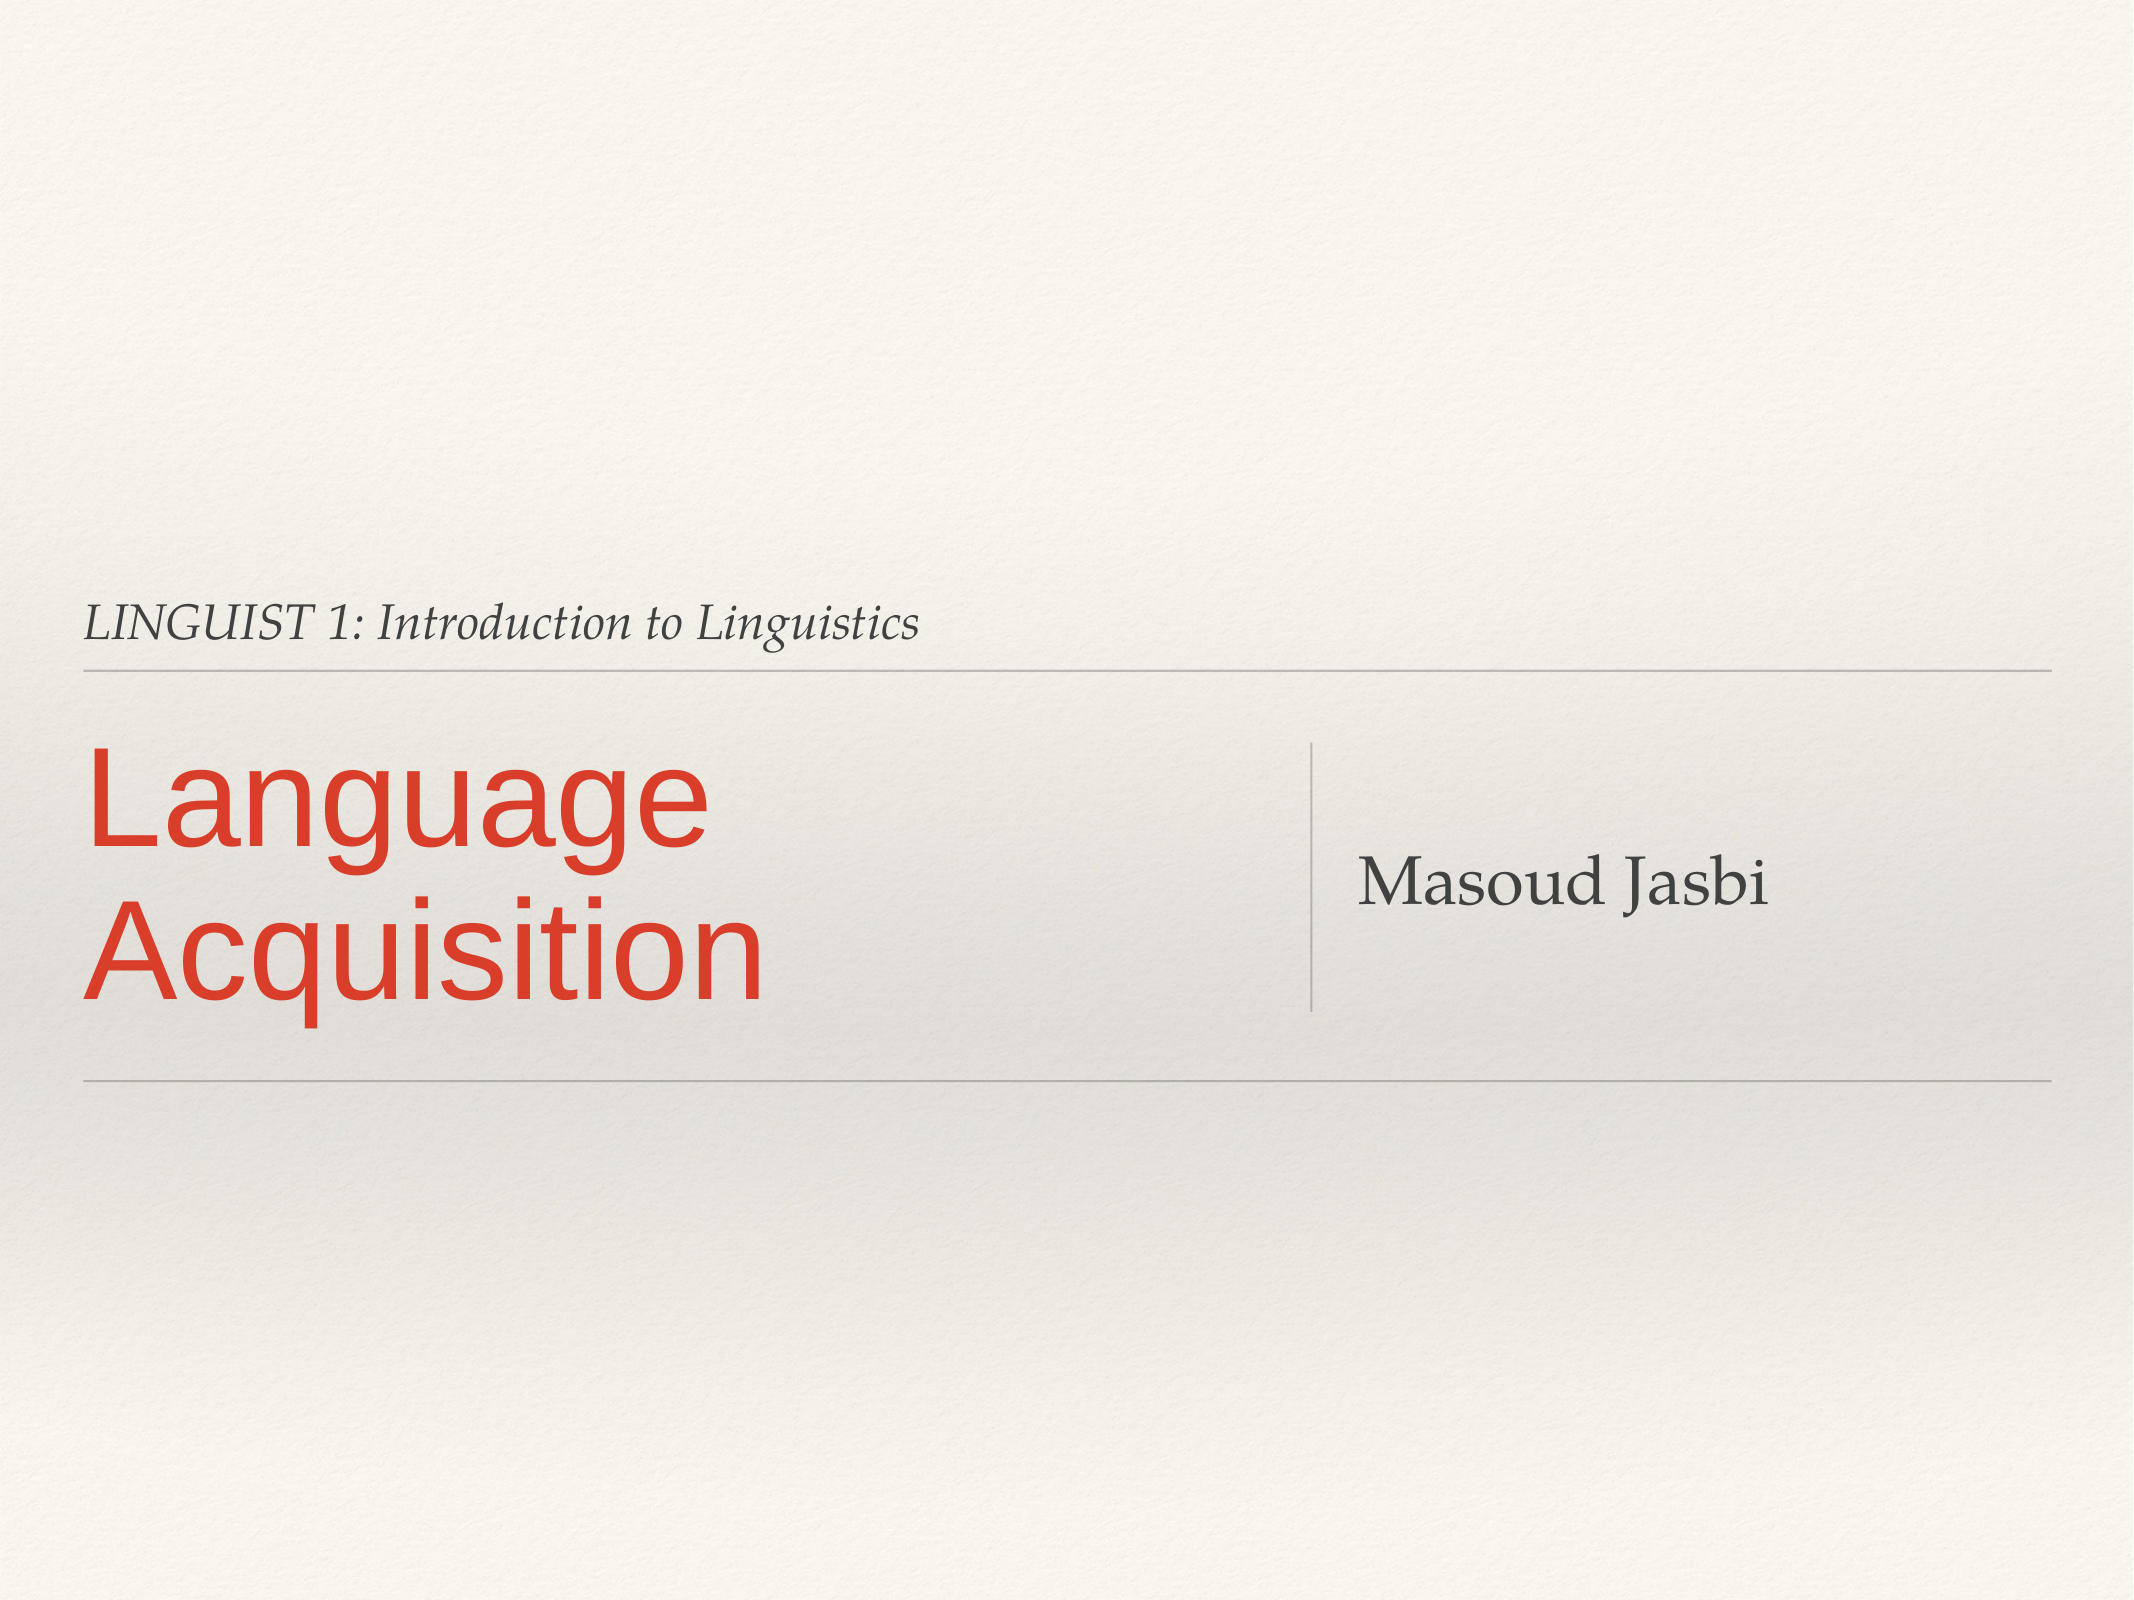

LINGUIST 1: Introduction to Linguistics
# Language Acquisition
Masoud Jasbi